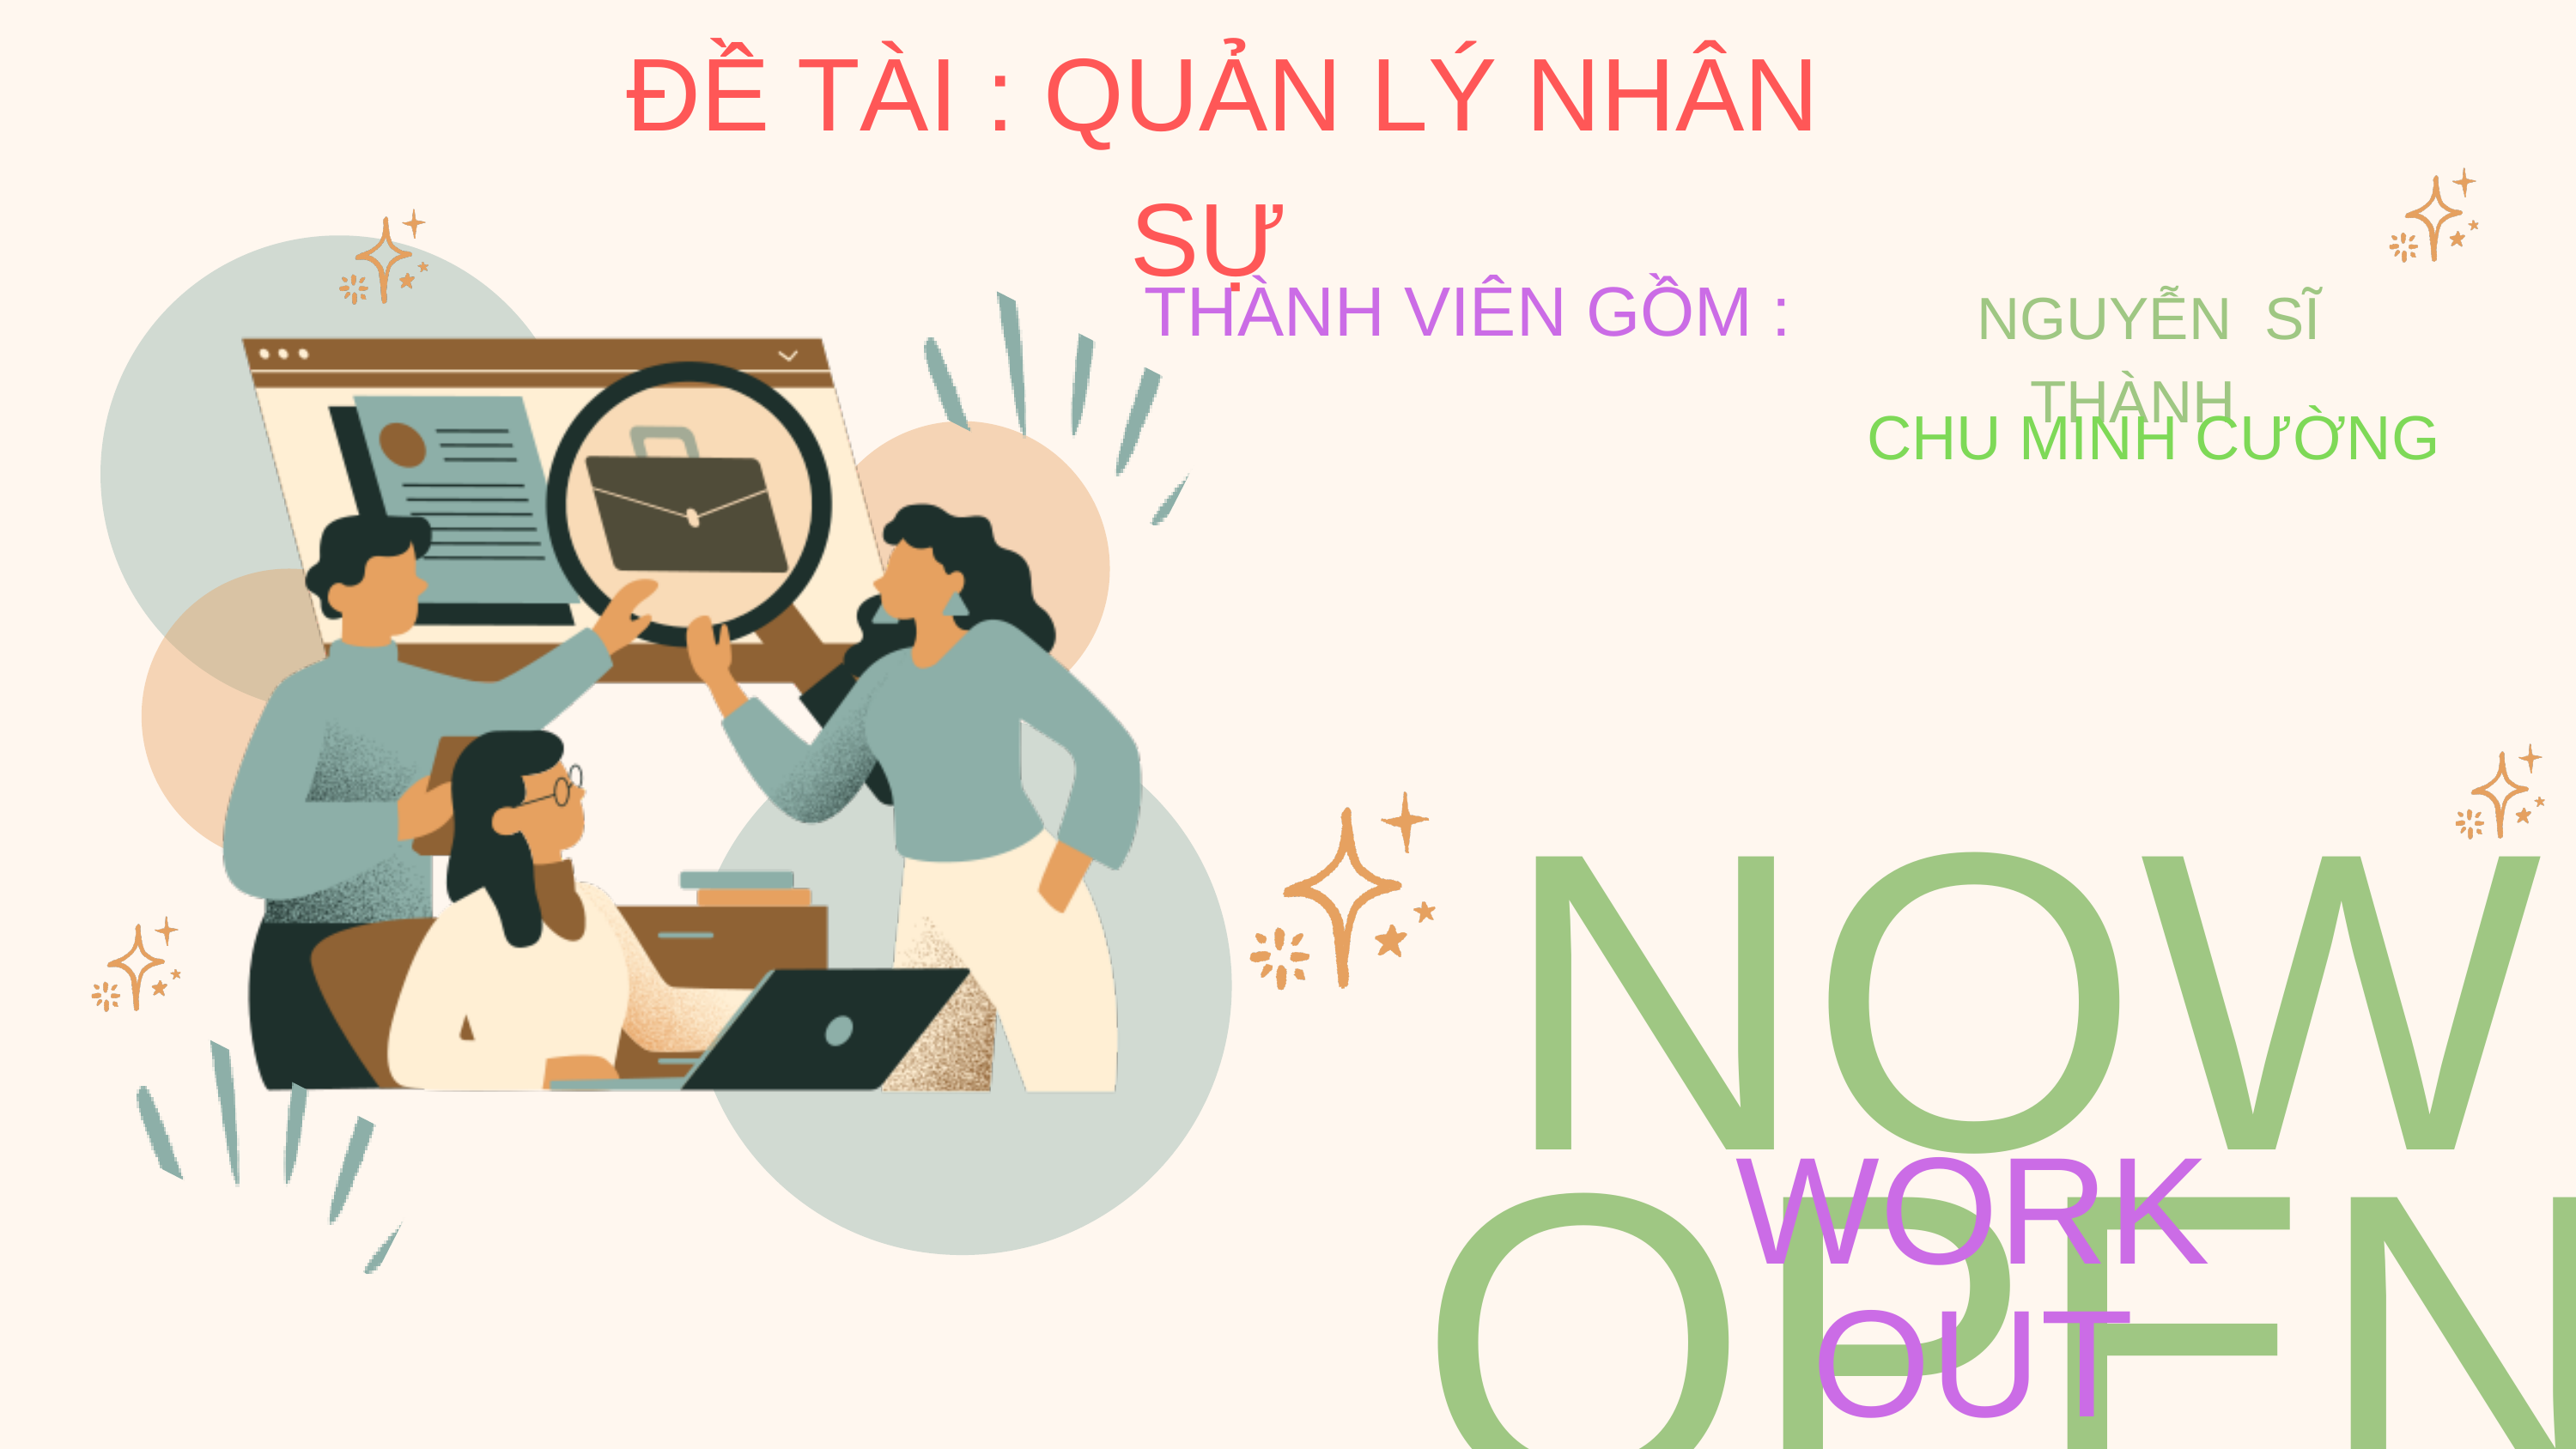

ĐỀ TÀI : QUẢN LÝ NHÂN SỰ

THÀNH VIÊN GỒM :
 NGUYỄN  SĨ THÀNH

CHU MINH CƯỜNG

NOW OPEN

WORKOUT